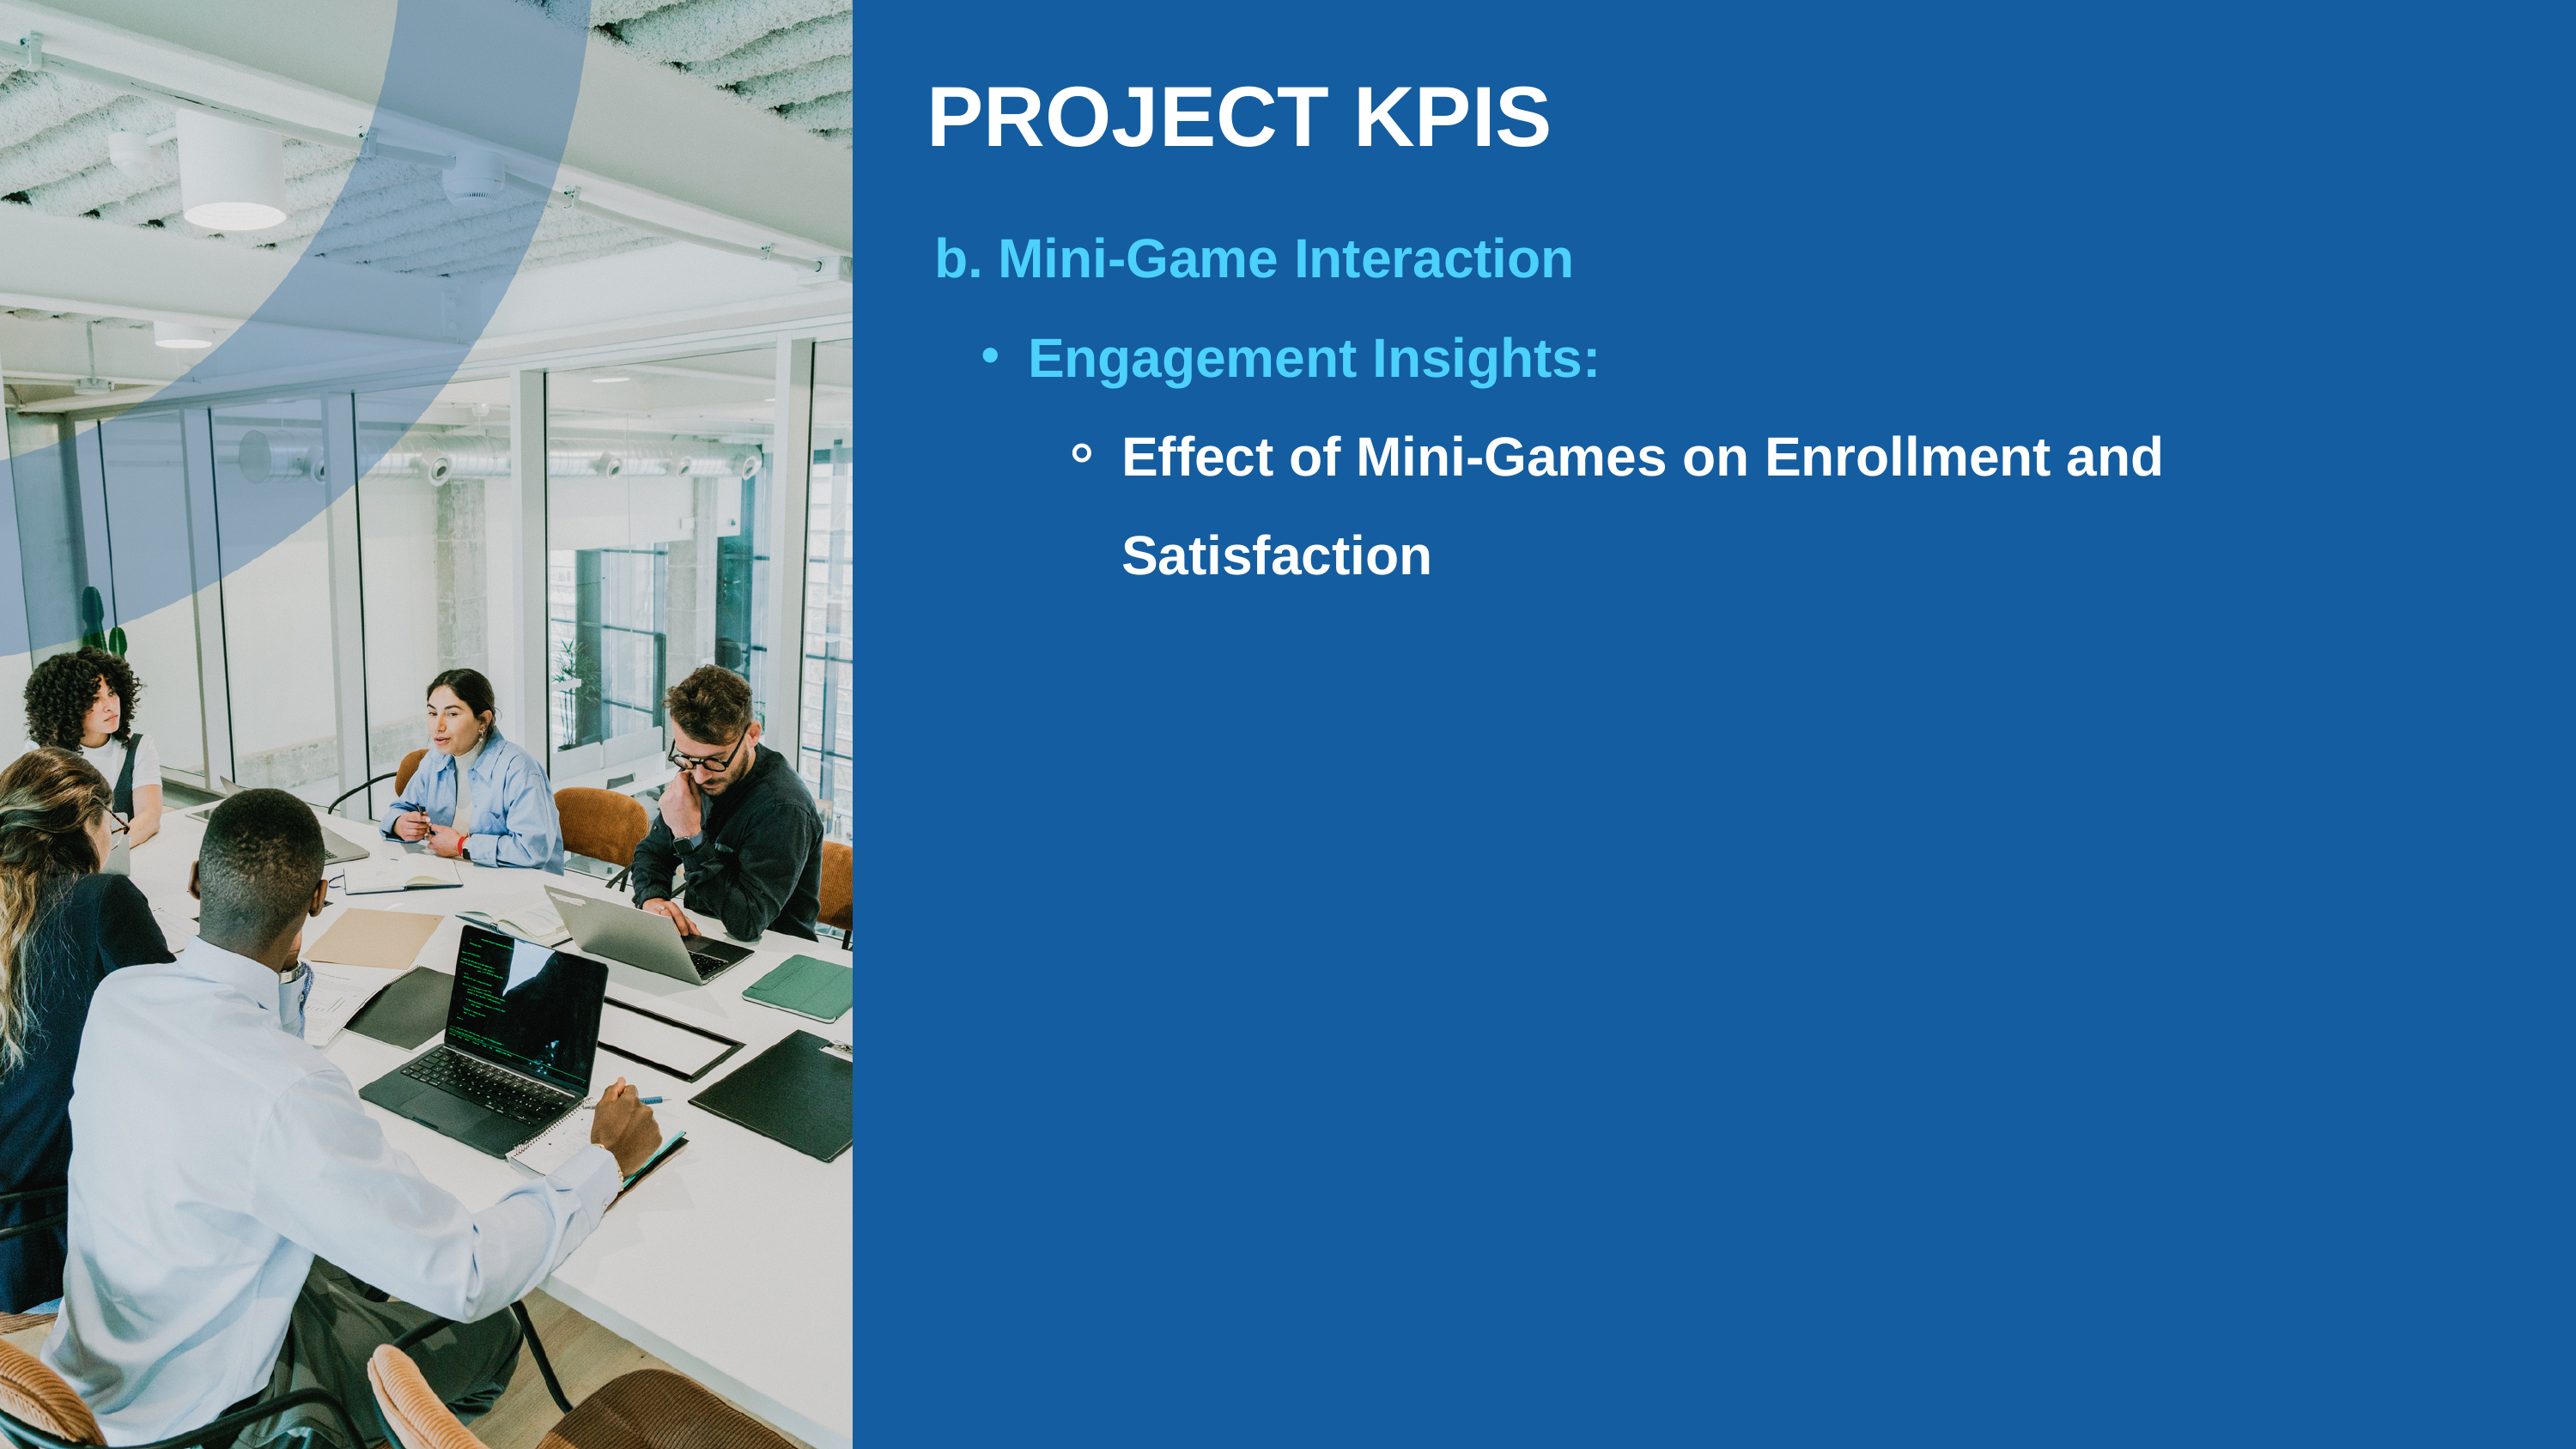

PROJECT KPIS

b. Mini-Game Interaction
Engagement Insights:
Effect of Mini-Games on Enrollment and Satisfaction